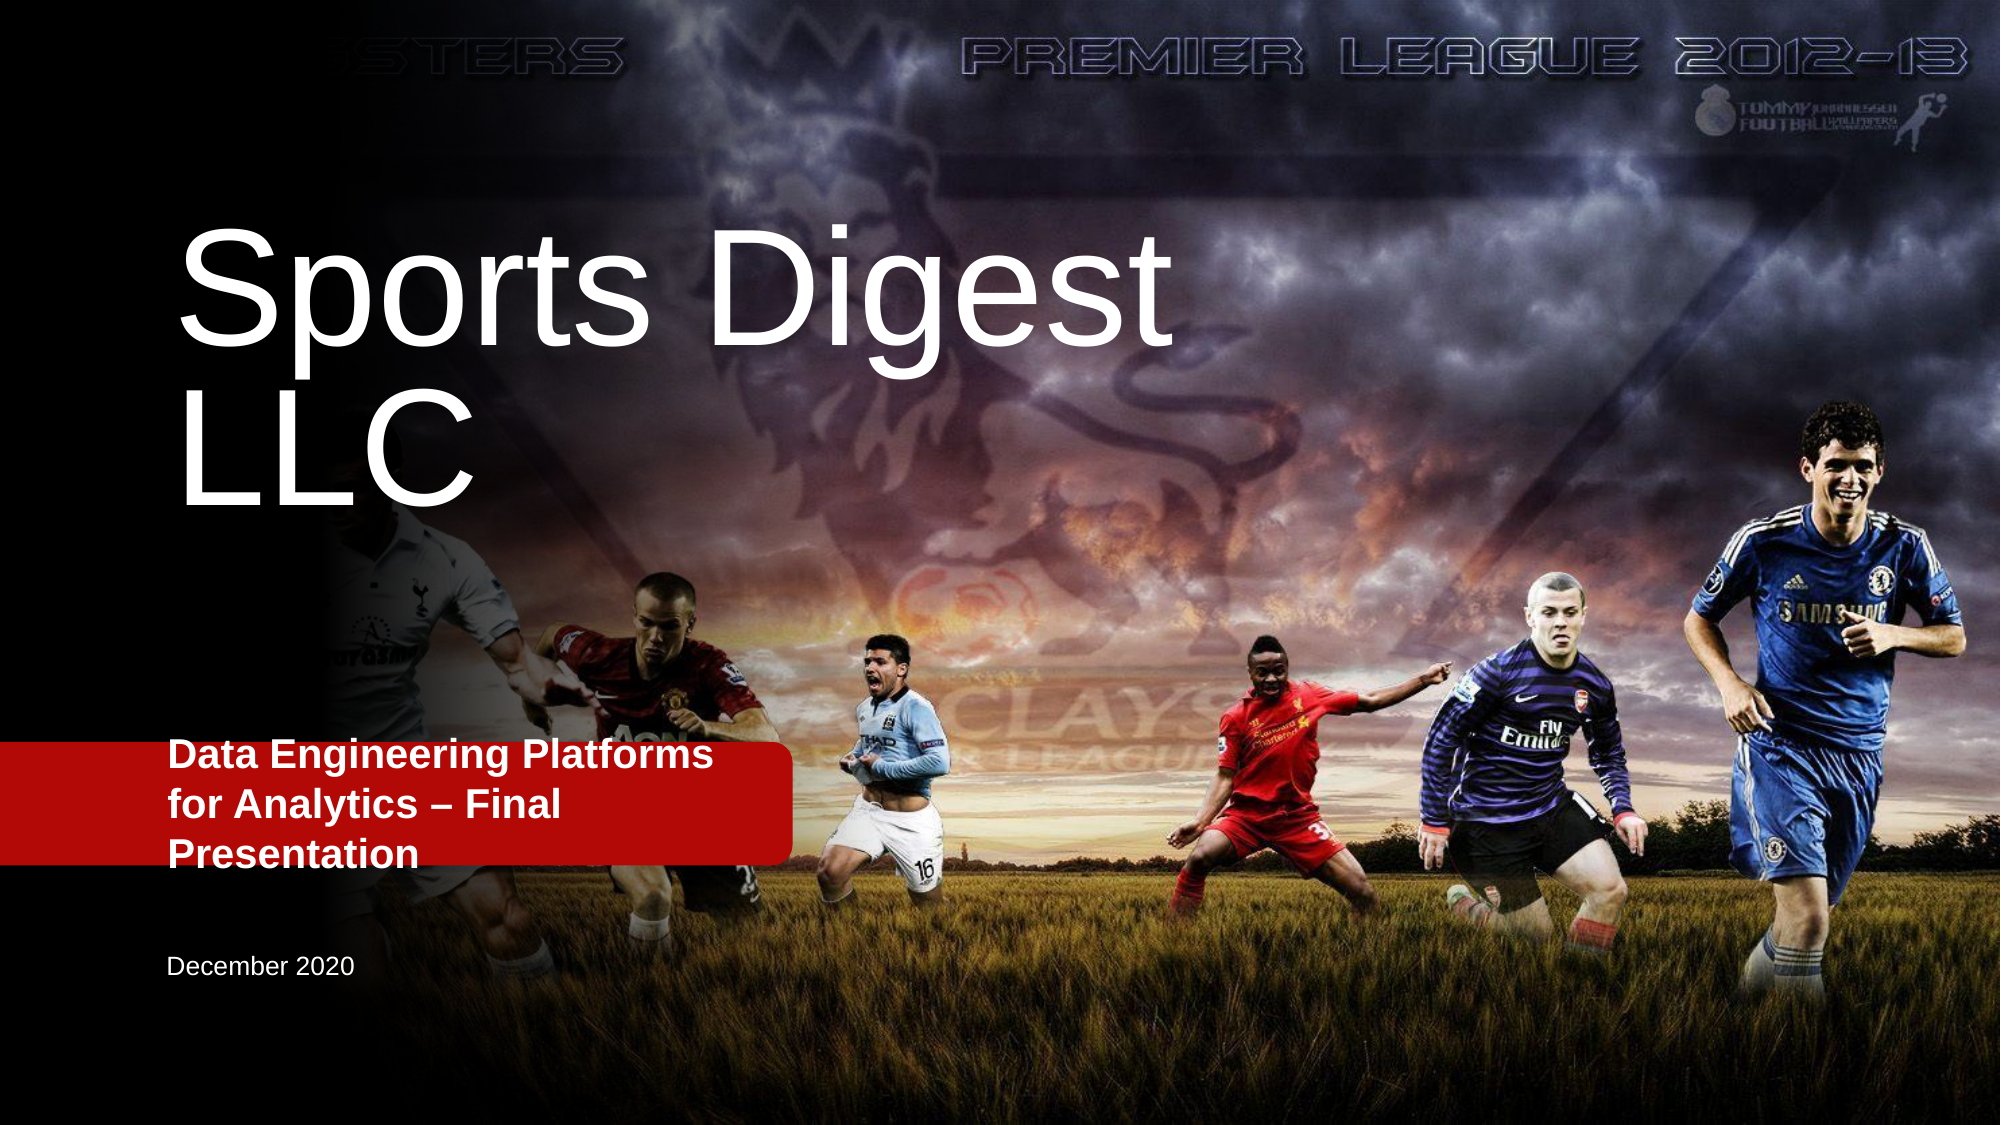

Sports Digest LLC

Data Engineering Platforms
for Analytics – Final Presentation
December 2020